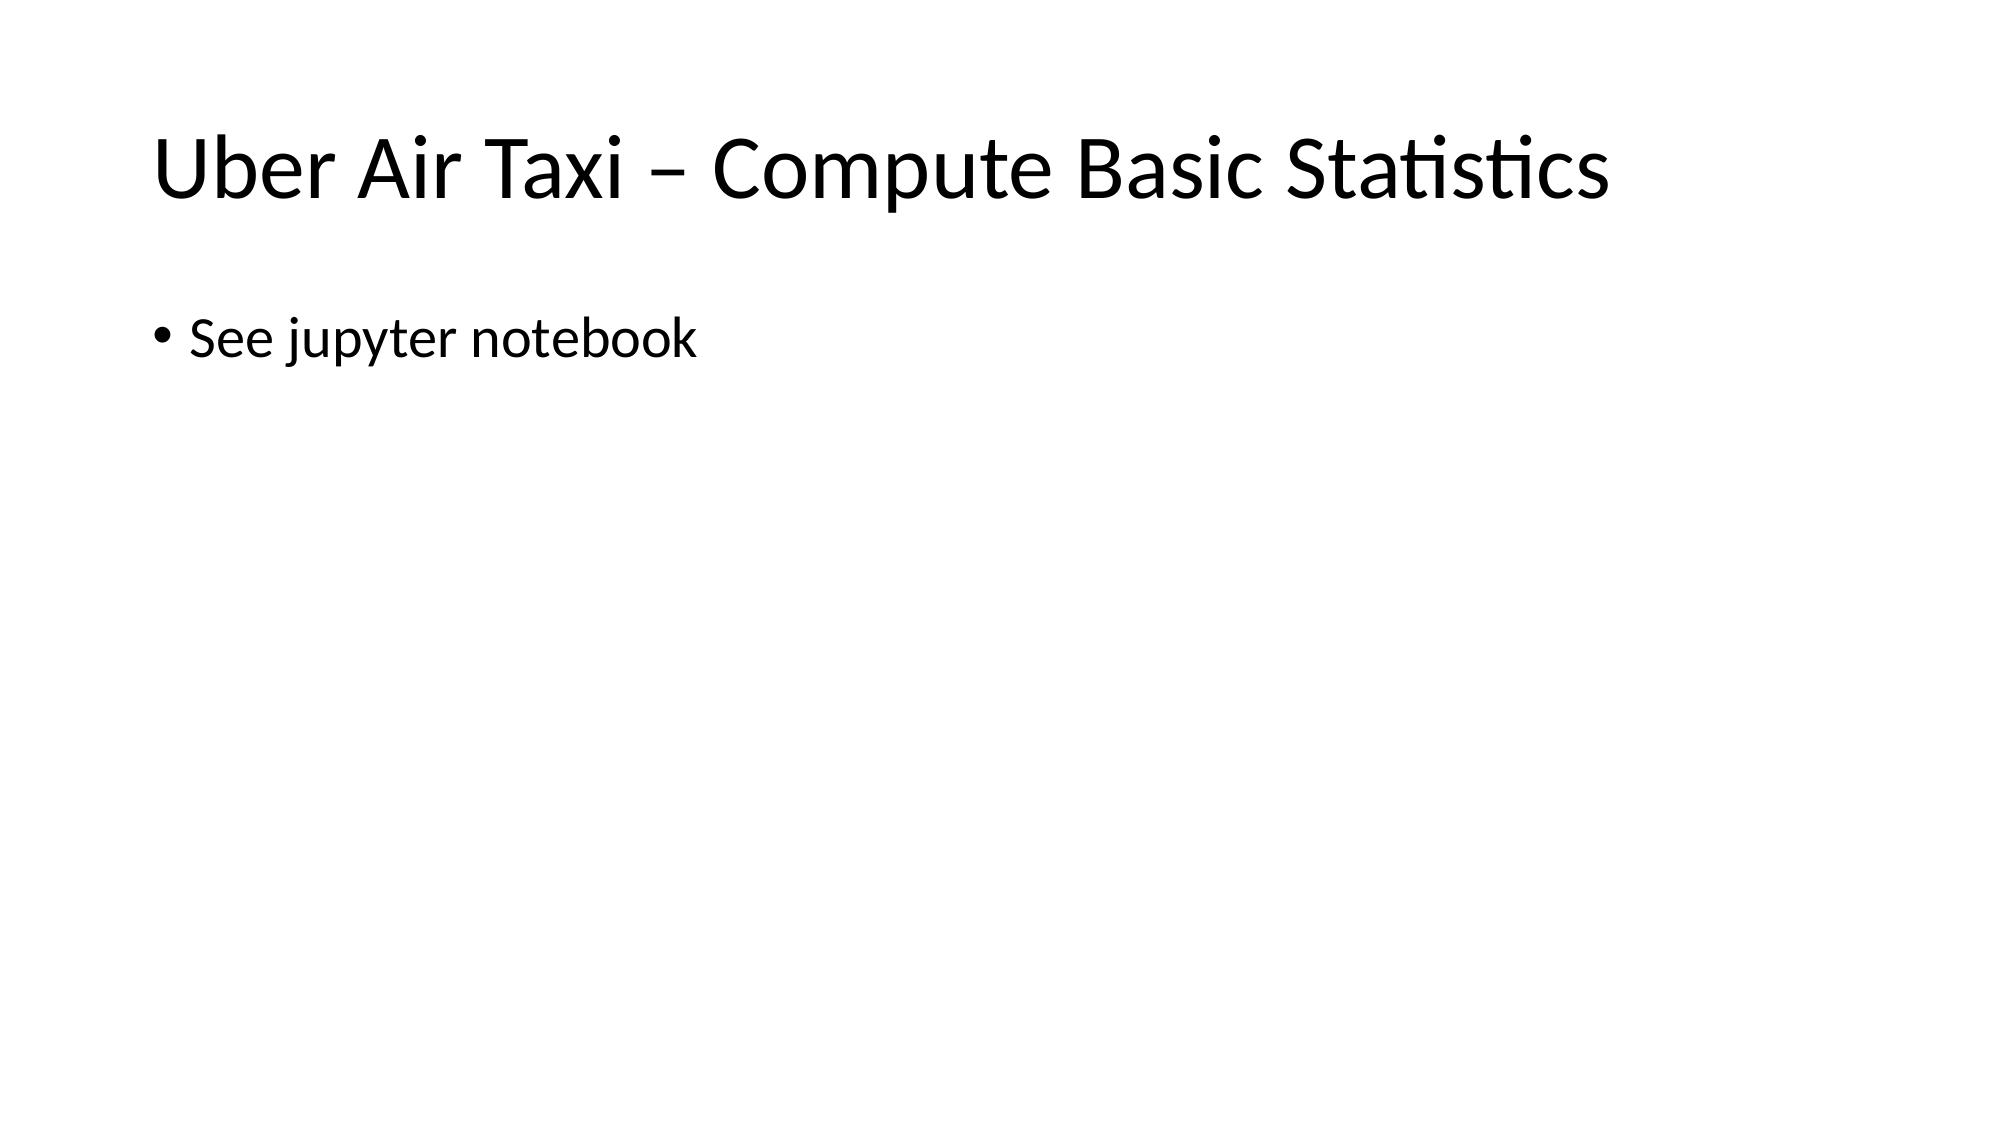

# Uber Air Taxi – Compute Basic Statistics
See jupyter notebook